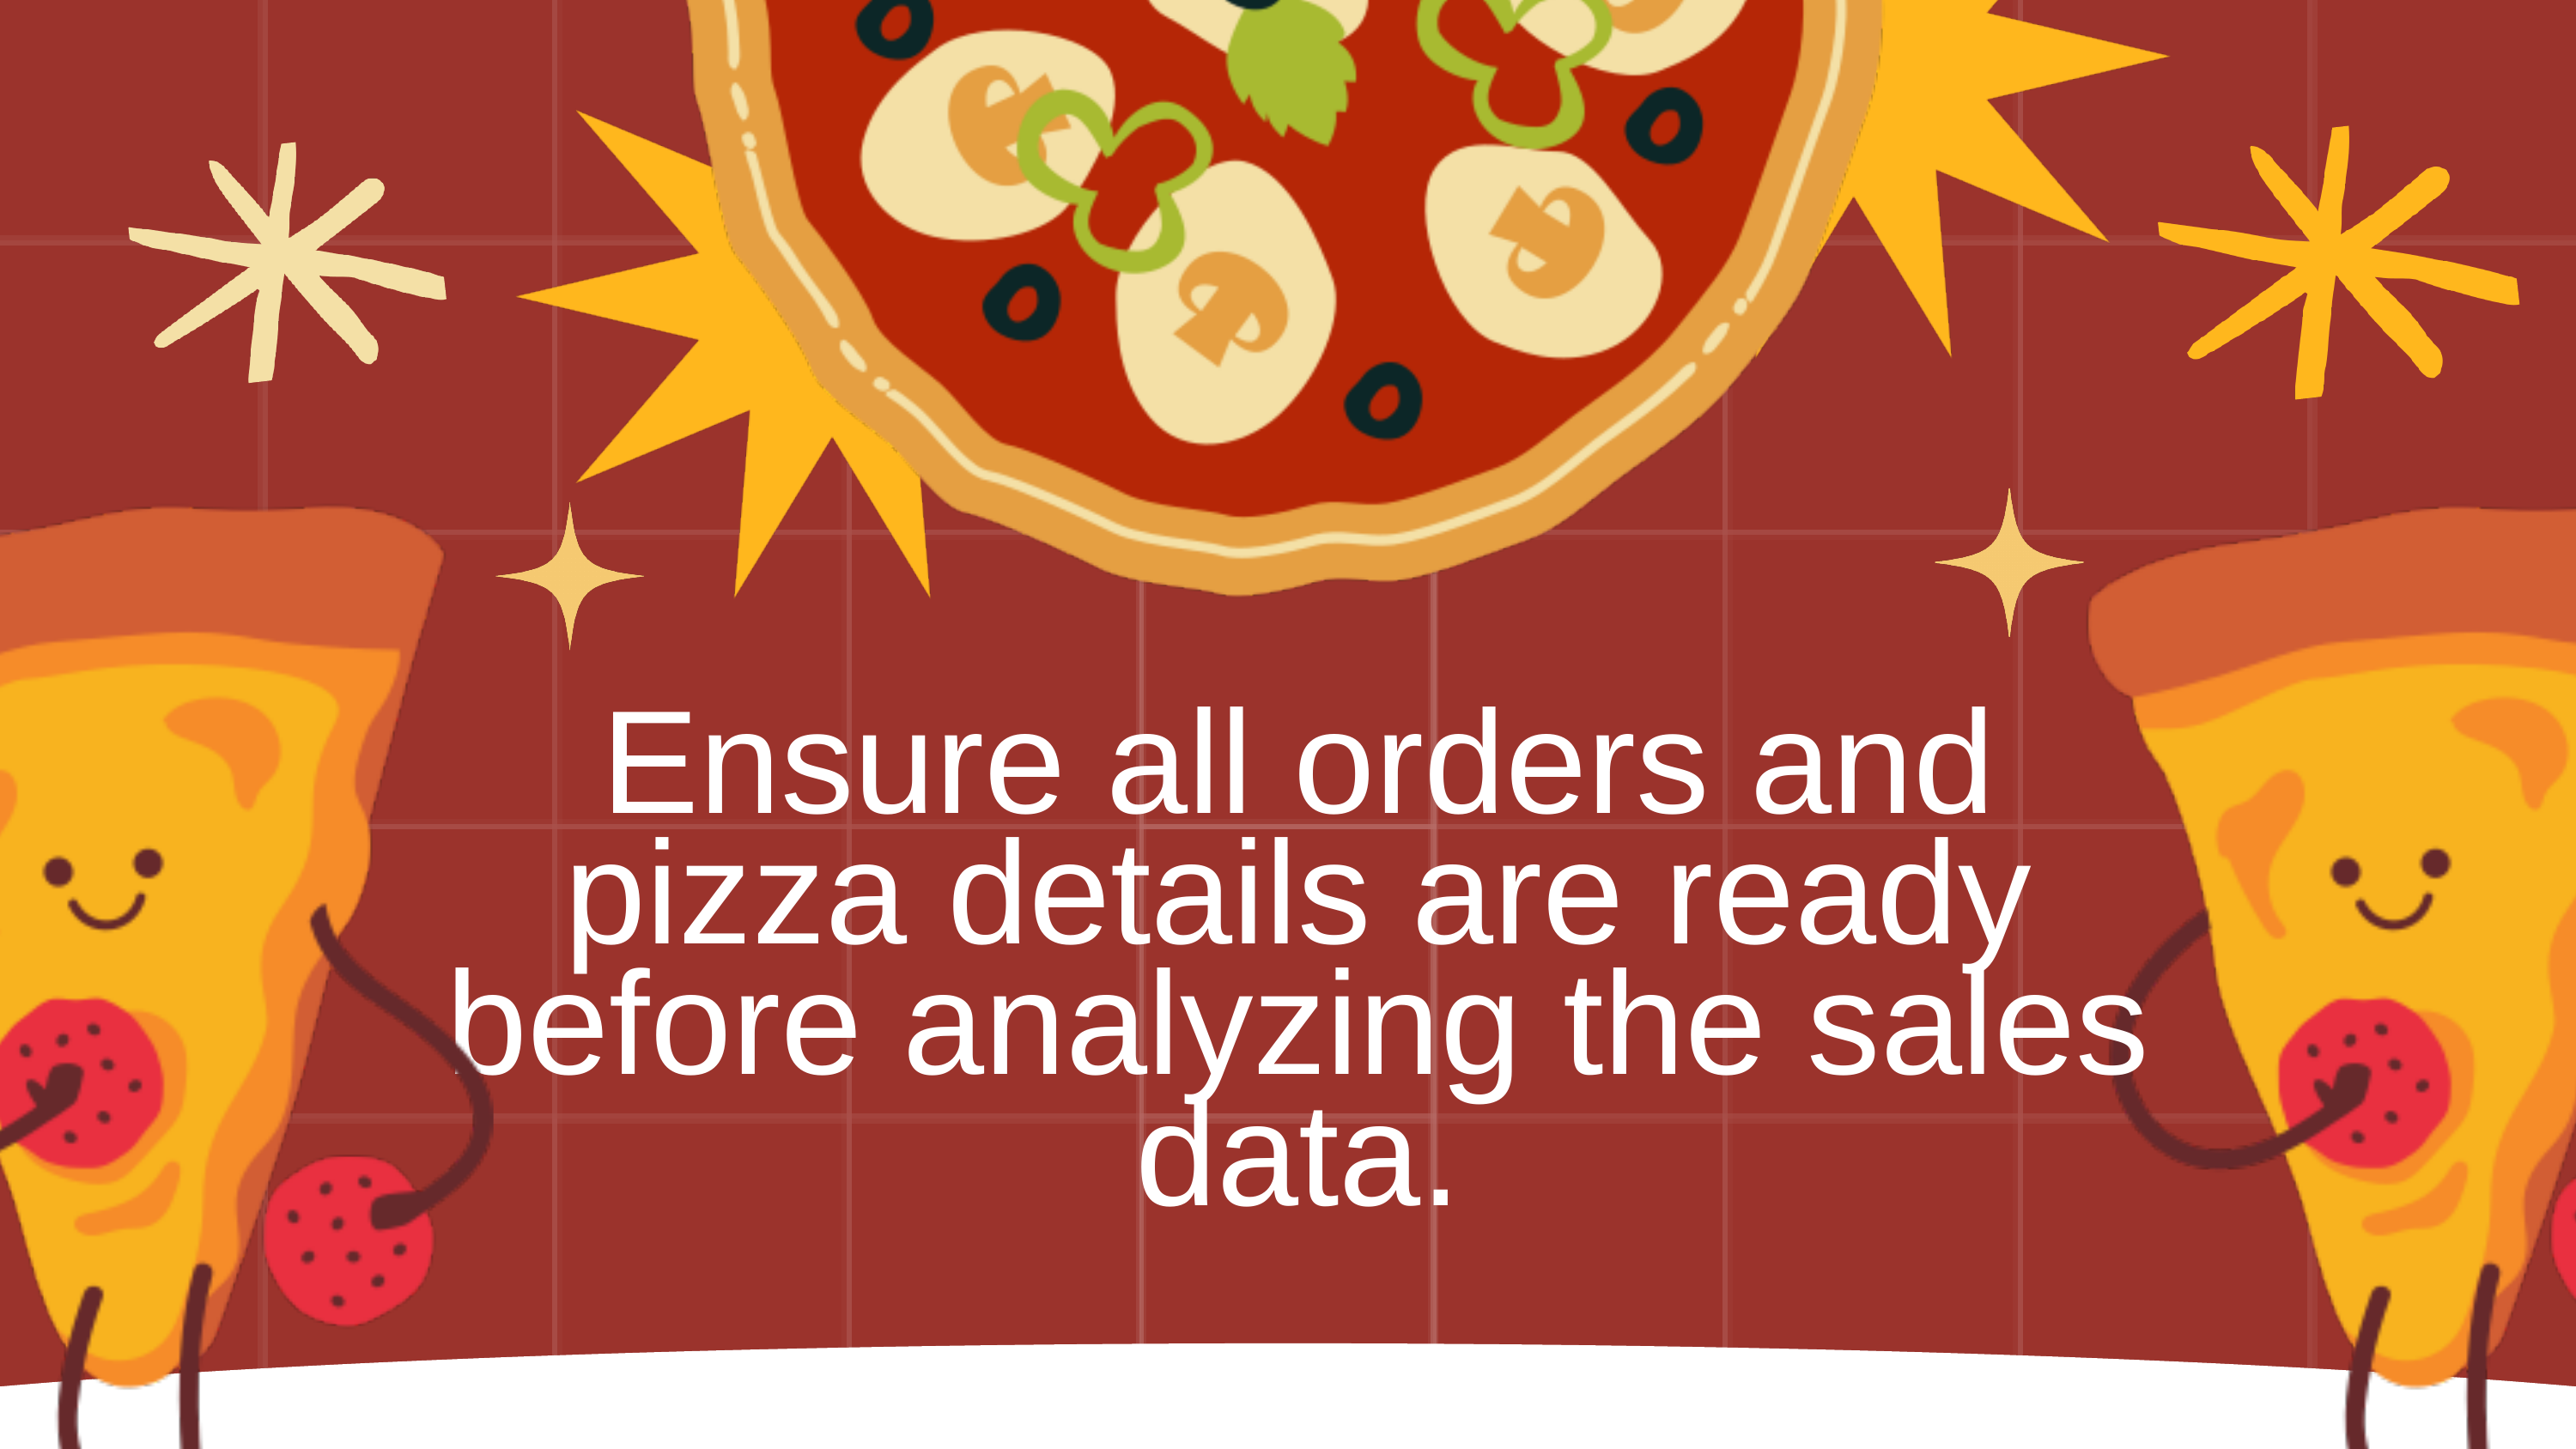

Ensure all orders and pizza details are ready before analyzing the sales data.